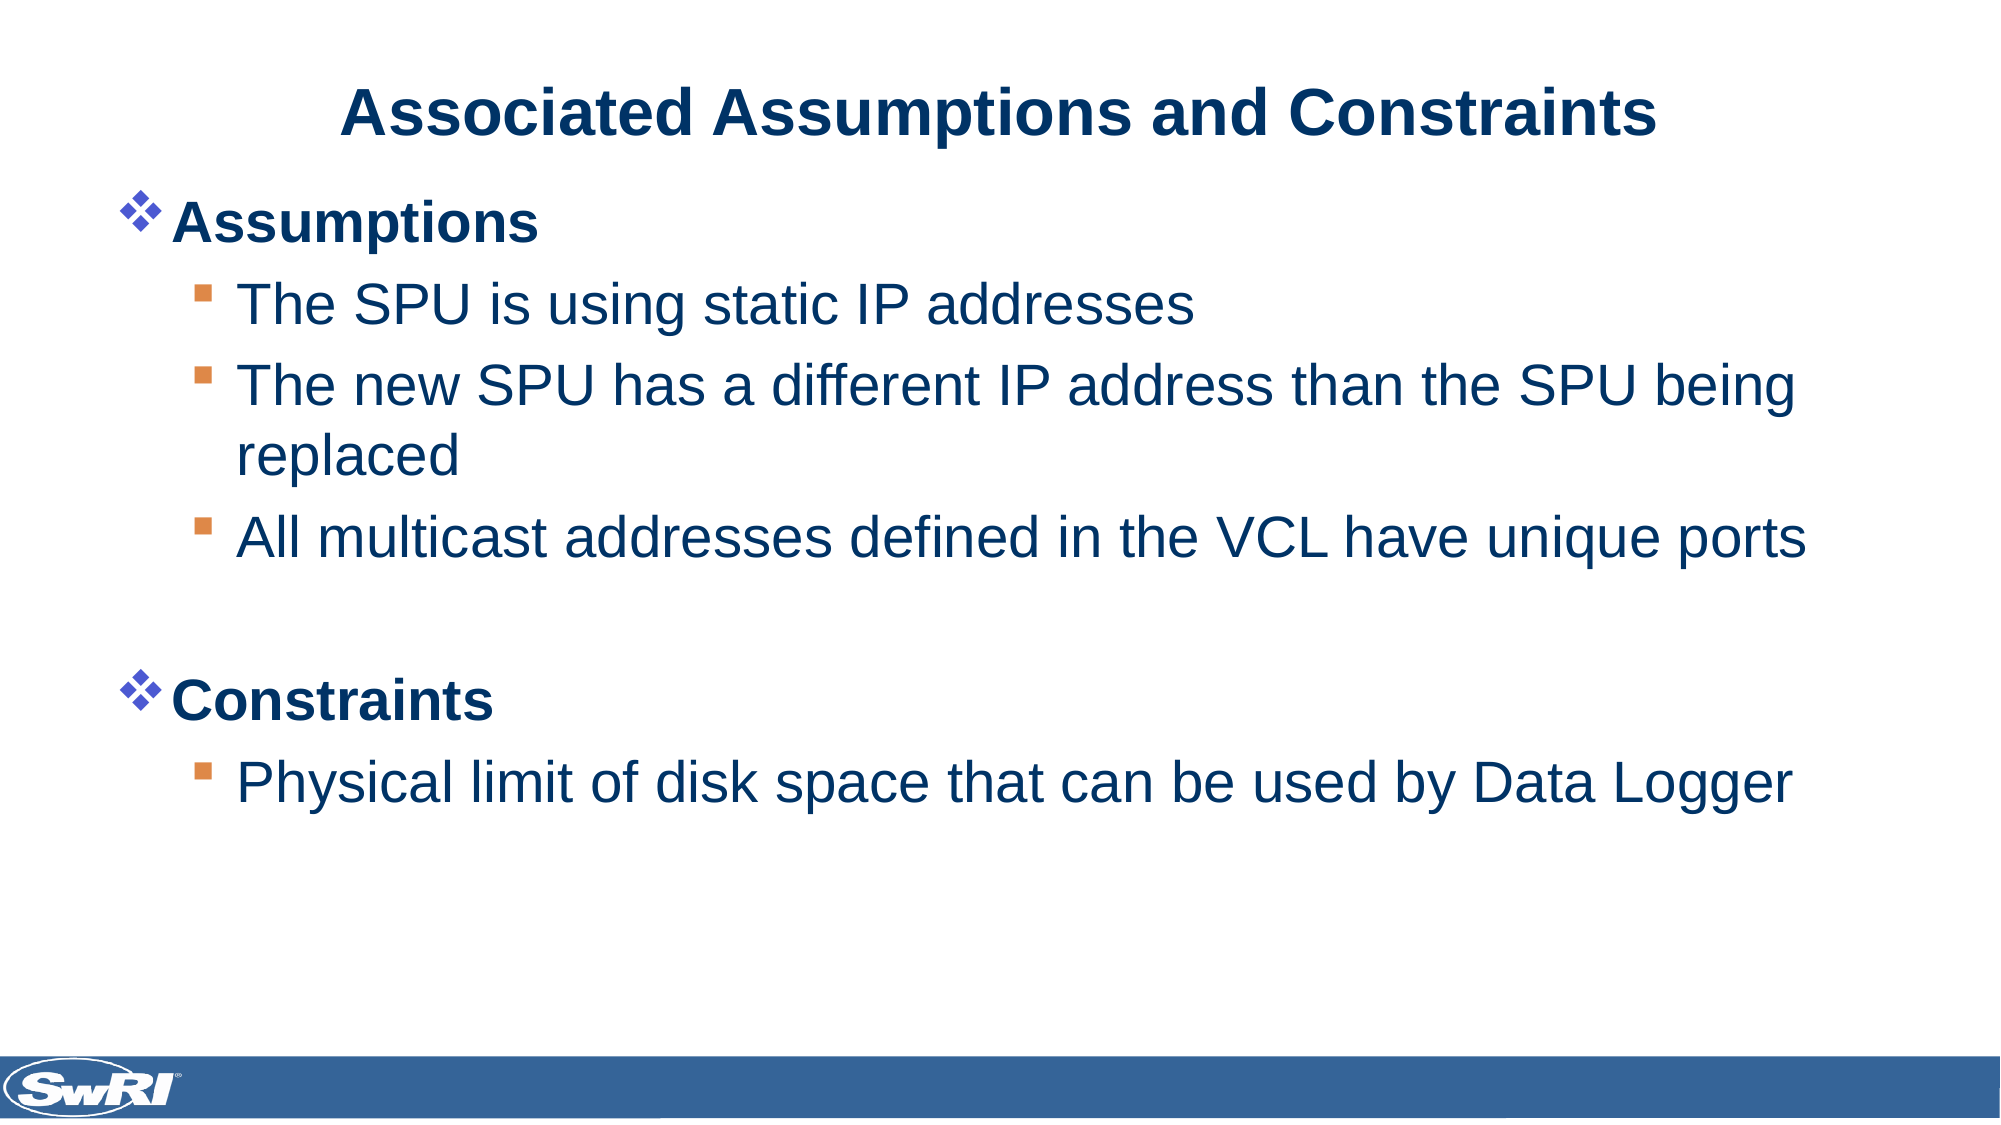

# Associated Assumptions and Constraints
Assumptions
The SPU is using static IP addresses
The new SPU has a different IP address than the SPU being replaced
All multicast addresses defined in the VCL have unique ports

Constraints
Physical limit of disk space that can be used by Data Logger